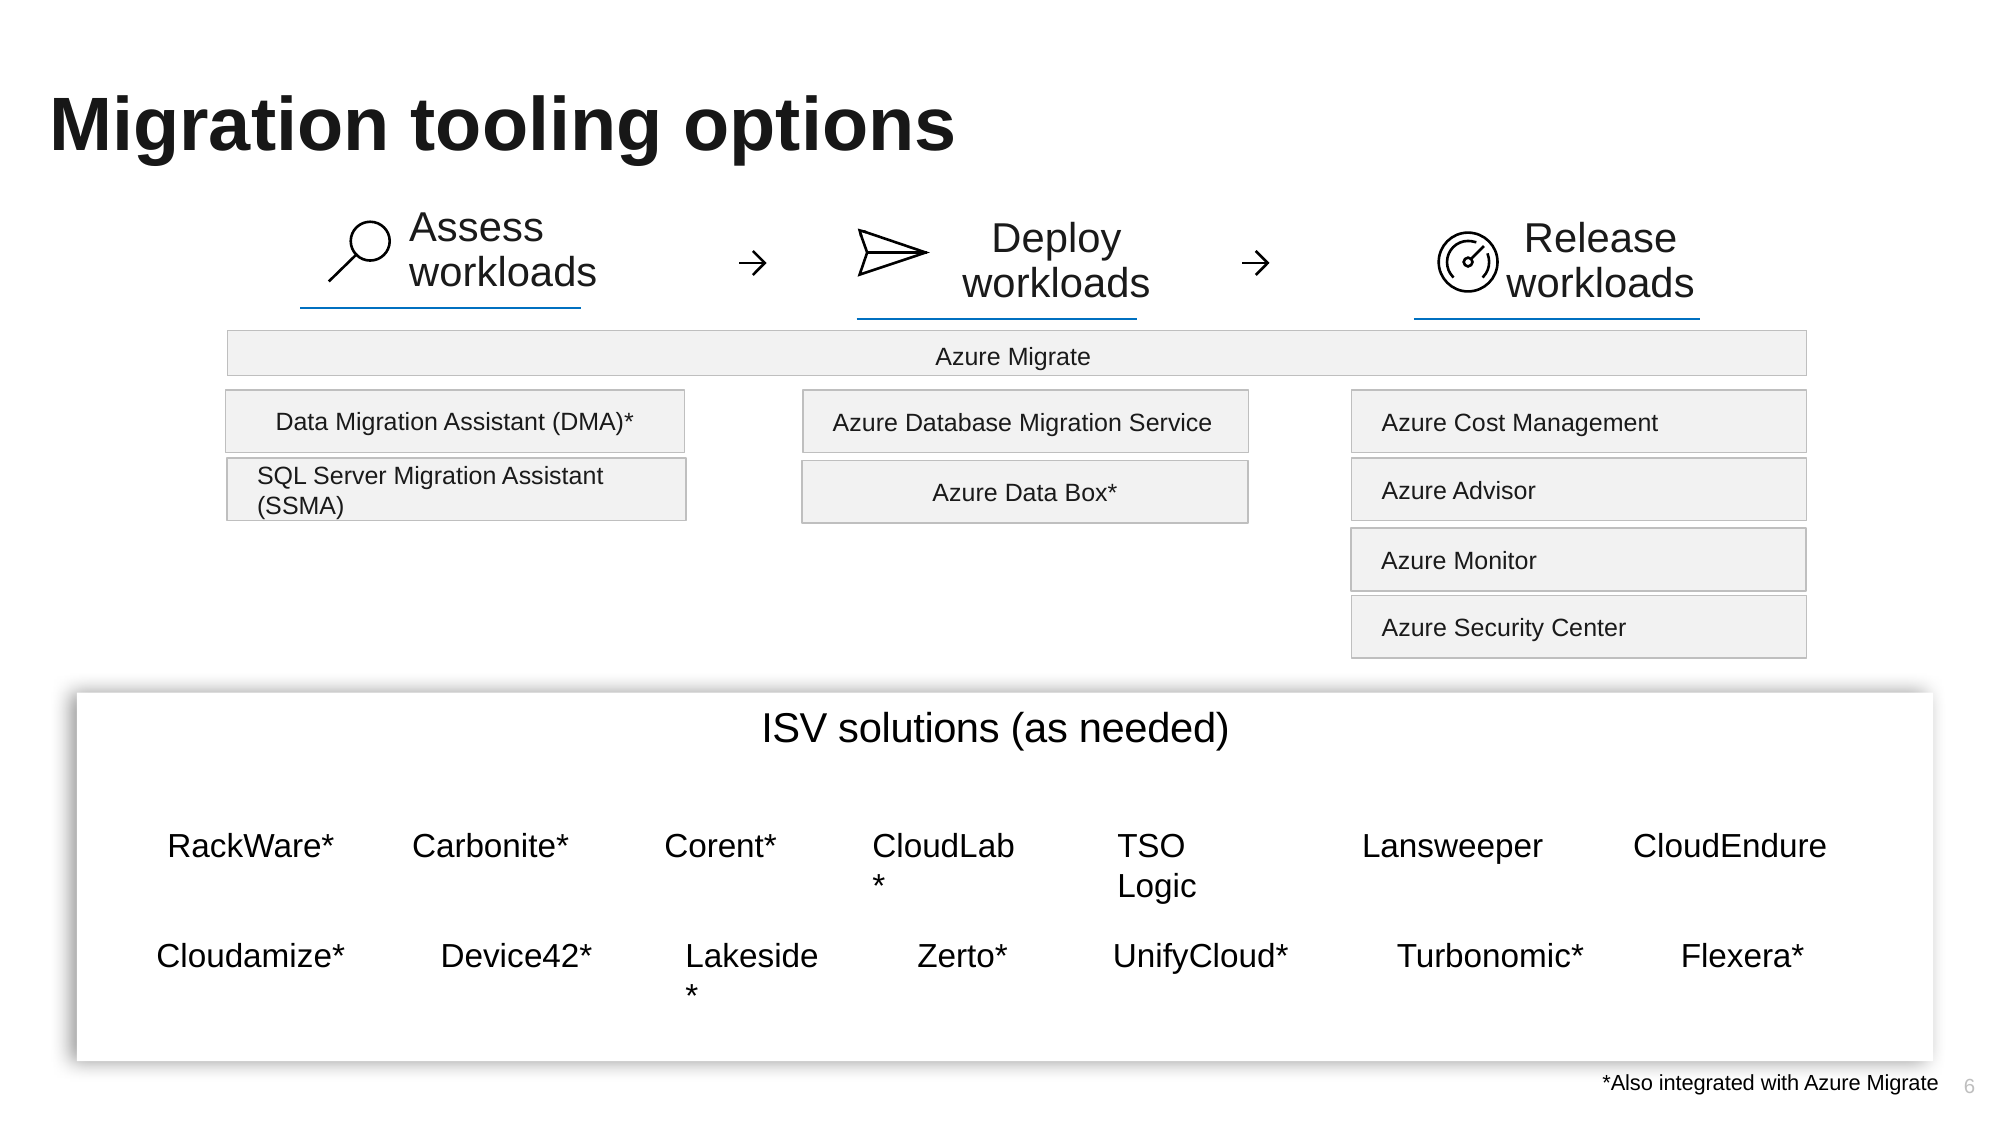

Migration tooling options
Assess workloads
Deploy workloads
Release workloads

Azure Migrate

Data Migration Assistant (DMA)*

Azure Database Migration Service
Azure Cost Management
SQL Server Migration Assistant (SSMA)
Azure Advisor
Azure Data Box*
Azure Monitor
Azure Security Center

ISV solutions (as needed)
RackWare*
Carbonite*
Corent*
CloudLab*
TSO Logic
Lansweeper
CloudEndure
Cloudamize*
Device42*
Lakeside*
Zerto*
UnifyCloud*
Turbonomic*
Flexera*
*Also integrated with Azure Migrate